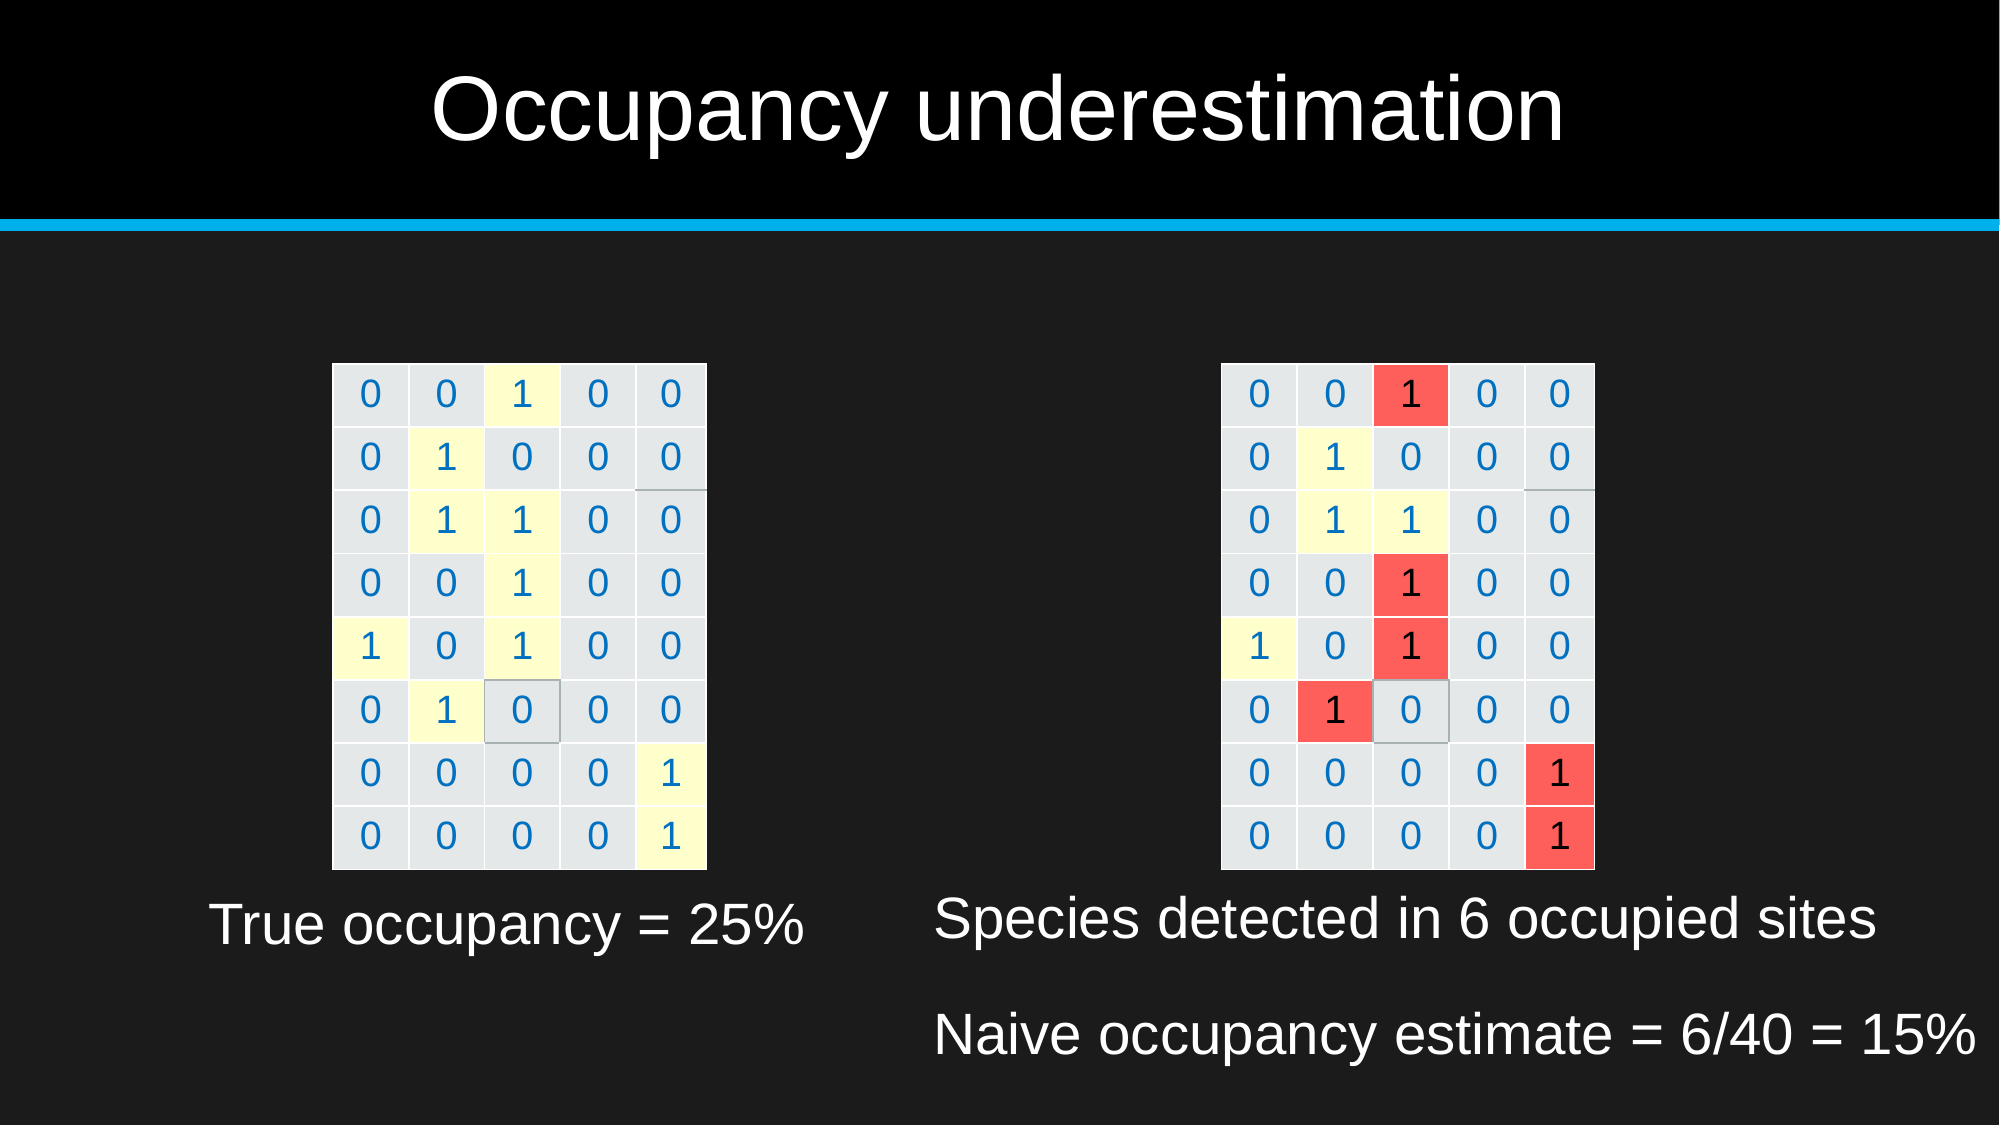

# Occupancy underestimation
| 0 | 0 | 1 | 0 | 0 |
| --- | --- | --- | --- | --- |
| 0 | 1 | 0 | 0 | 0 |
| 0 | 1 | 1 | 0 | 0 |
| 0 | 0 | 1 | 0 | 0 |
| 1 | 0 | 1 | 0 | 0 |
| 0 | 1 | 0 | 0 | 0 |
| 0 | 0 | 0 | 0 | 1 |
| 0 | 0 | 0 | 0 | 1 |
| 0 | 0 | 1 | 0 | 0 |
| --- | --- | --- | --- | --- |
| 0 | 1 | 0 | 0 | 0 |
| 0 | 1 | 1 | 0 | 0 |
| 0 | 0 | 1 | 0 | 0 |
| 1 | 0 | 1 | 0 | 0 |
| 0 | 1 | 0 | 0 | 0 |
| 0 | 0 | 0 | 0 | 1 |
| 0 | 0 | 0 | 0 | 1 |
Species detected in 6 occupied sites
Naive occupancy estimate = 6/40 = 15%
True occupancy = 25%